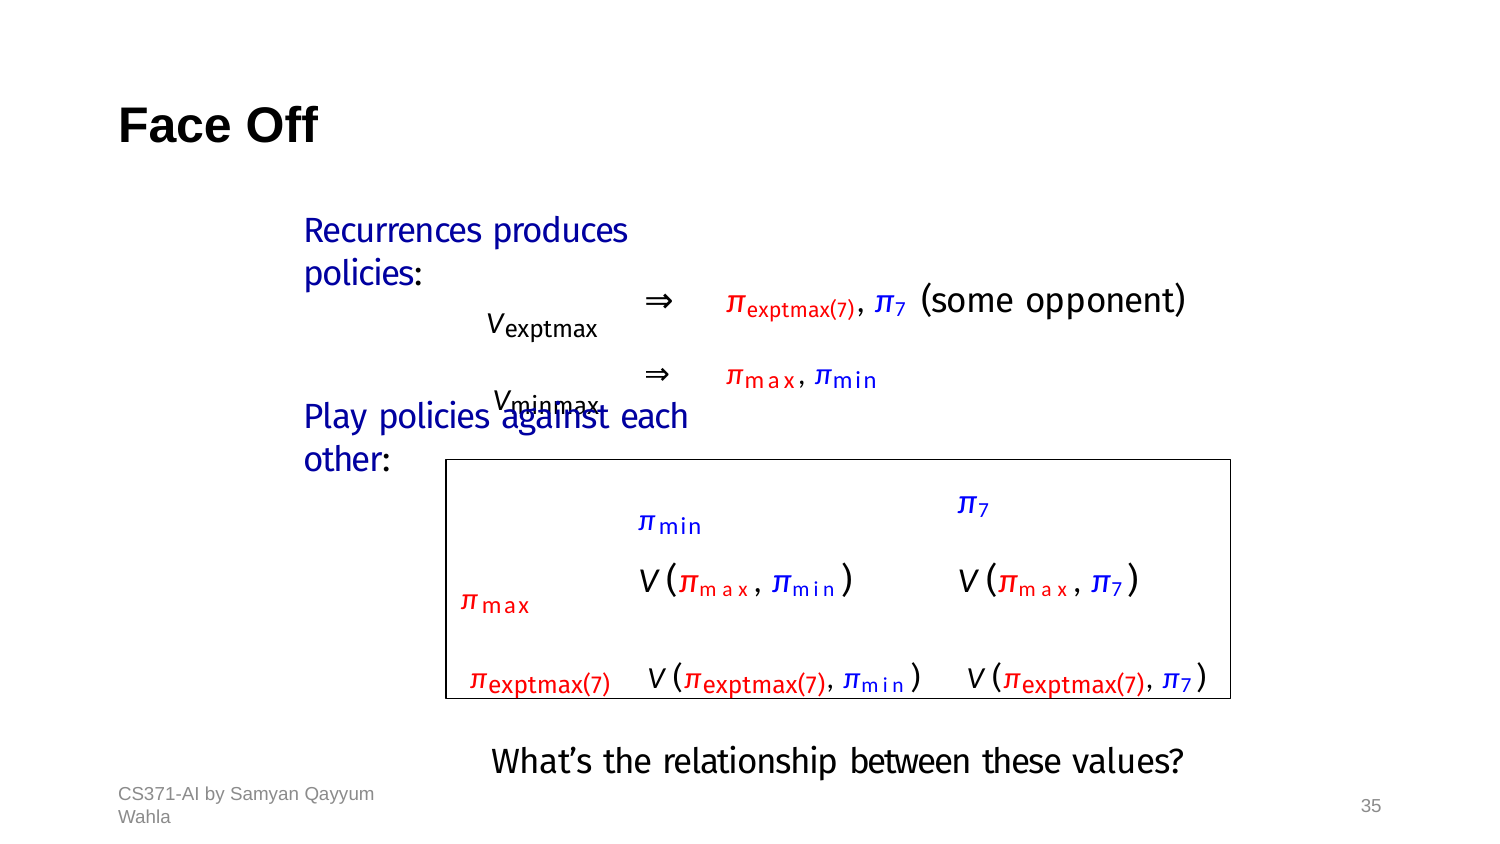

# Face Off
Recurrences produces policies:
⇒	πexptmax(7), π7  (some opponent)
⇒	πmax, πmin
Vexptmax  Vminmax
Play policies against each other:

π7
πmin
V (πmax, πmin)
V (πmax, π7)
πmax
πexptmax(7)	V (πexptmax(7), πmin)	V (πexptmax(7), π7)
What’s the relationship between these values?
CS371-AI by Samyan Qayyum Wahla
35